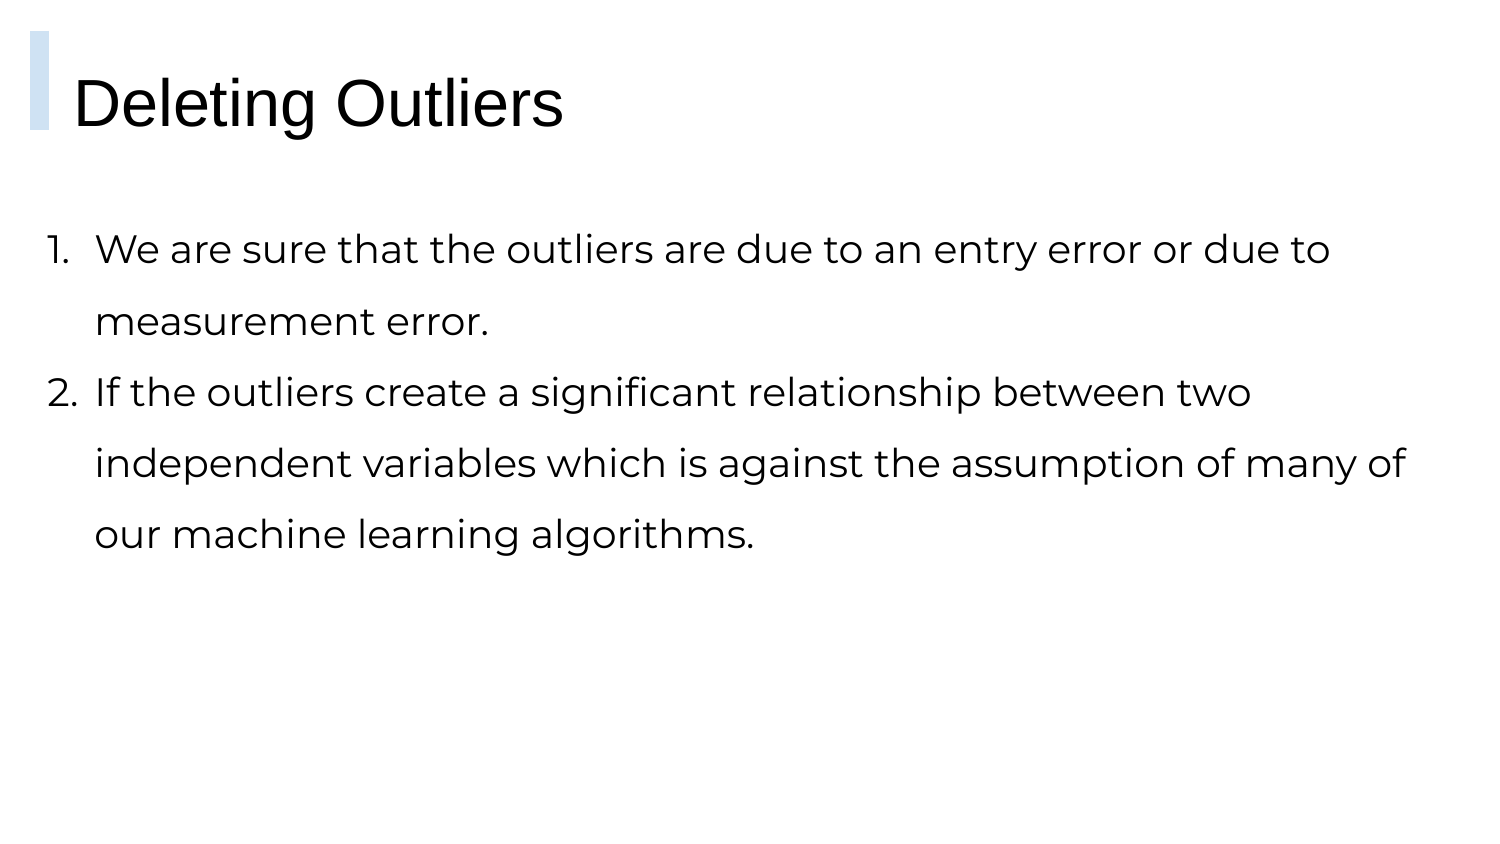

# Deleting Outliers
We are sure that the outliers are due to an entry error or due to measurement error.
If the outliers create a significant relationship between two independent variables which is against the assumption of many of our machine learning algorithms.